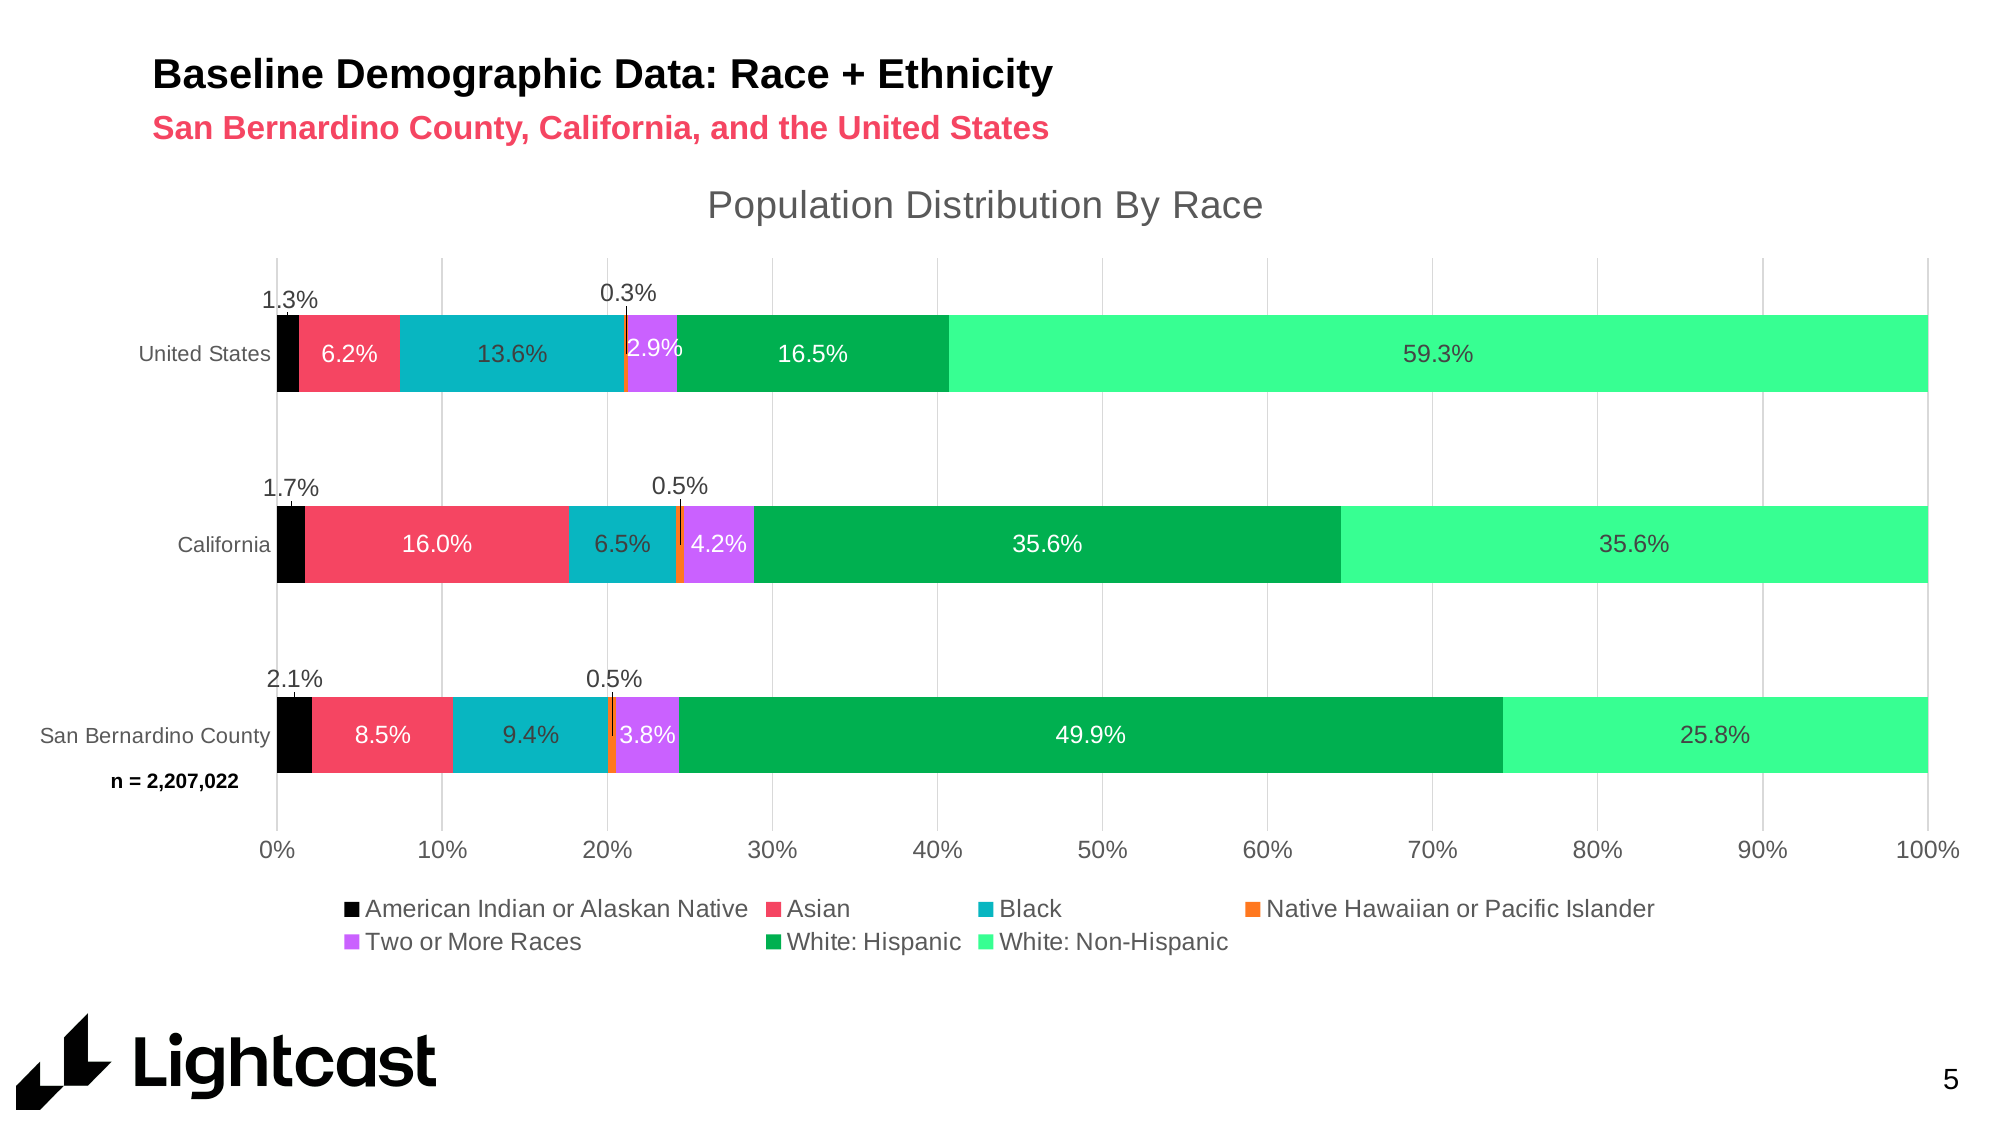

# Baseline Demographic Data: Race + Ethnicity
San Bernardino County, California, and the United States

### Chart: Population Distribution By Race

| Category | American Indian or Alaskan Native | Asian | Black | Native Hawaiian or Pacific Islander | Two or More Races | White: Hispanic | White: Non-Hispanic |
|---|---|---|---|---|---|---|---|
| San Bernardino County | 0.02133132138208521 | 0.08543892411851829 | 0.09375988563348368 | 0.004872509468920758 | 0.03794381582610608 | 0.499 | 0.258 |
| California | 0.016779245279807394 | 0.16007024229636815 | 0.06466136159792239 | 0.005083684587429122 | 0.0422096027104185 | 0.3556 | 0.3556 |
| United States | 0.013073100384460301 | 0.06161536710180843 | 0.13551804555330618 | 0.0025739069267177407 | 0.029472340279764767 | 0.1645 | 0.5933 |
n = 2,207,022